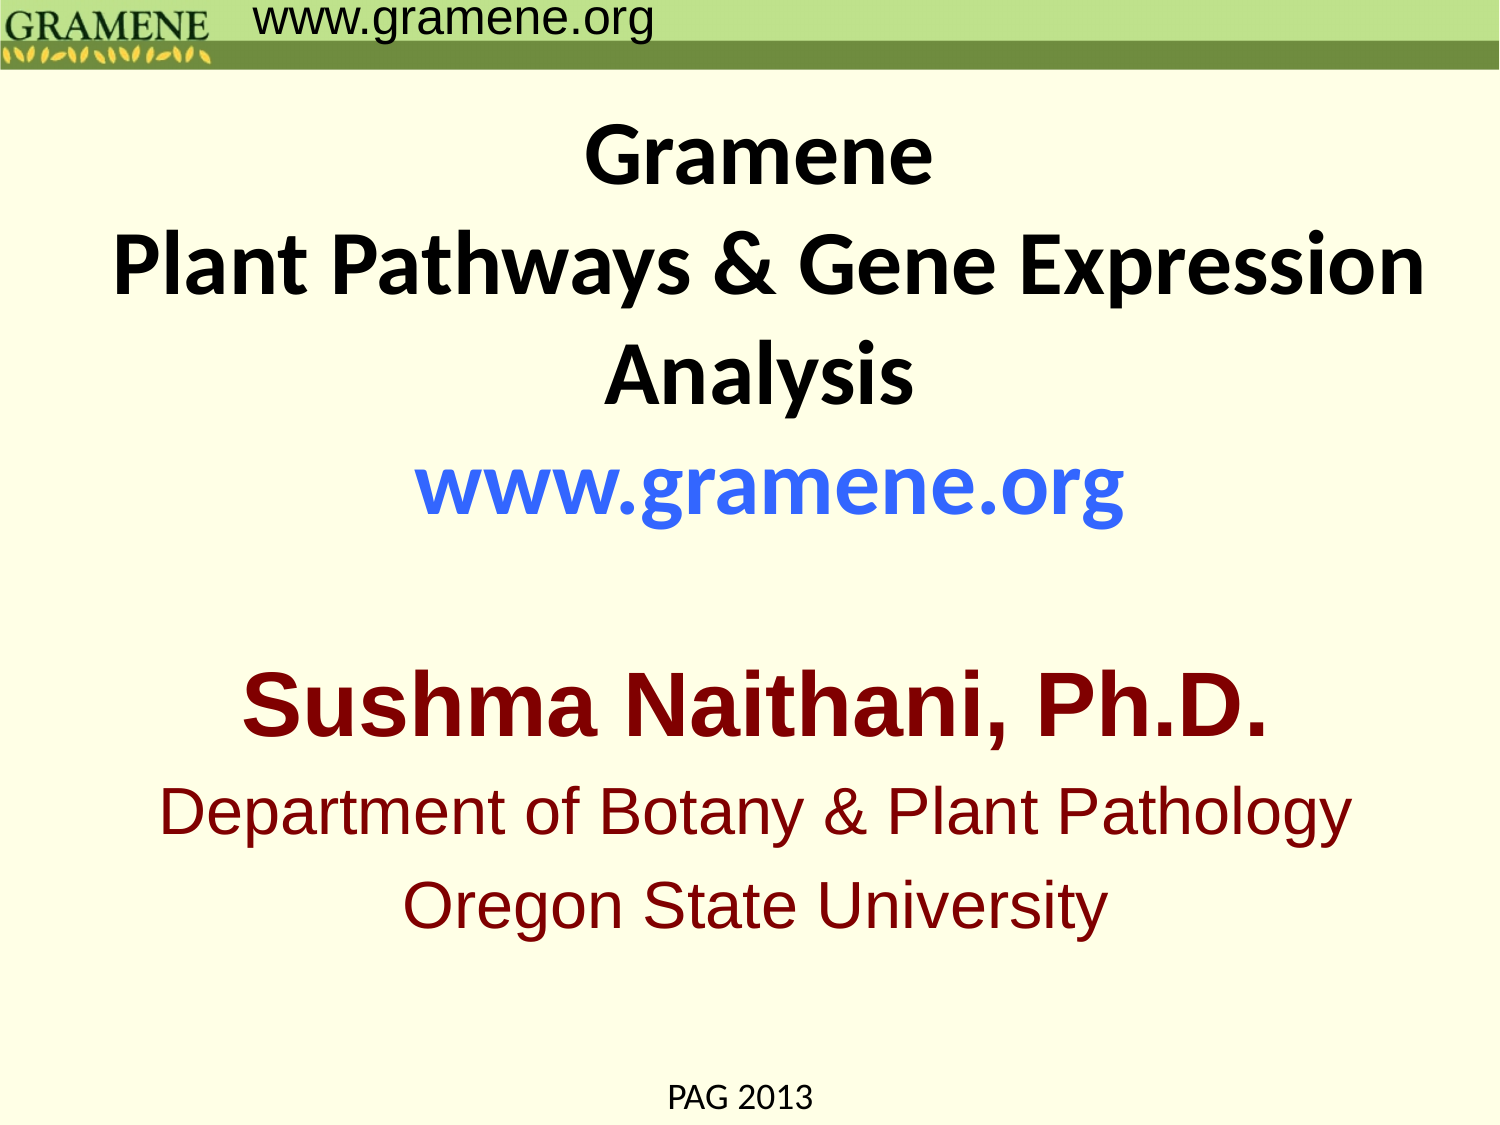

www.gramene.org
# Gramene Plant Pathways & Gene Expression Analysis www.gramene.org
Sushma Naithani, Ph.D.
Department of Botany & Plant Pathology
Oregon State University